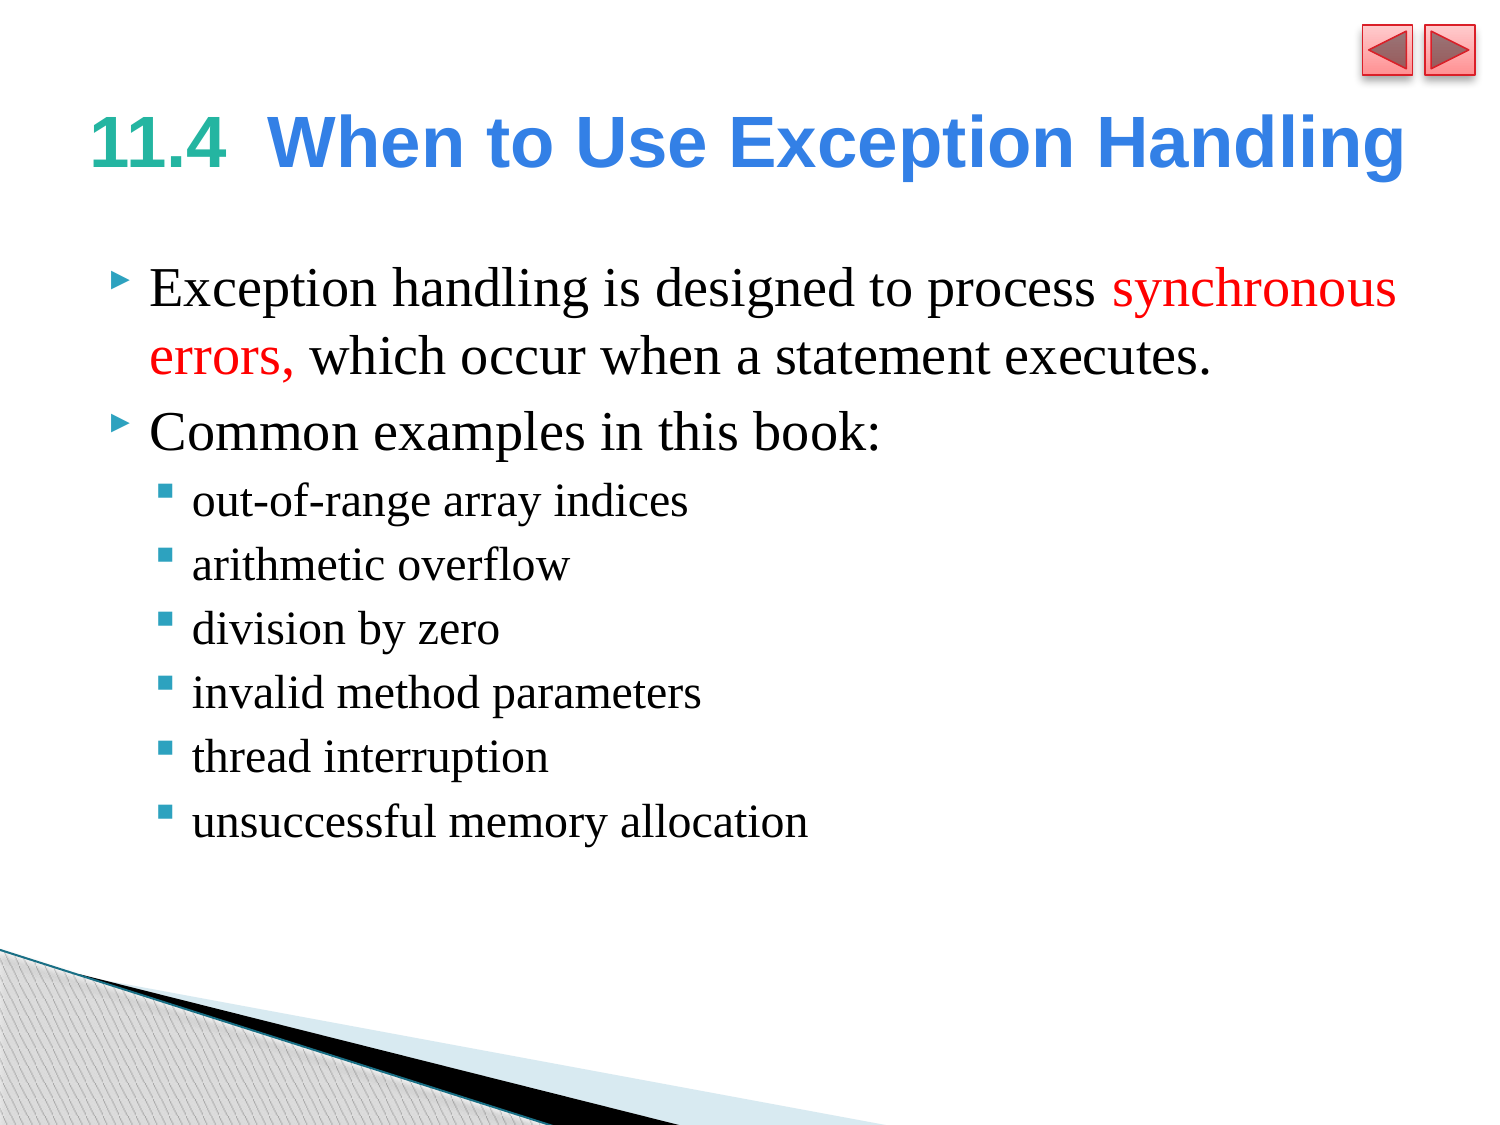

# 11.4  When to Use Exception Handling
Exception handling is designed to process synchronous errors, which occur when a statement executes.
Common examples in this book:
out-of-range array indices
arithmetic overflow
division by zero
invalid method parameters
thread interruption
unsuccessful memory allocation